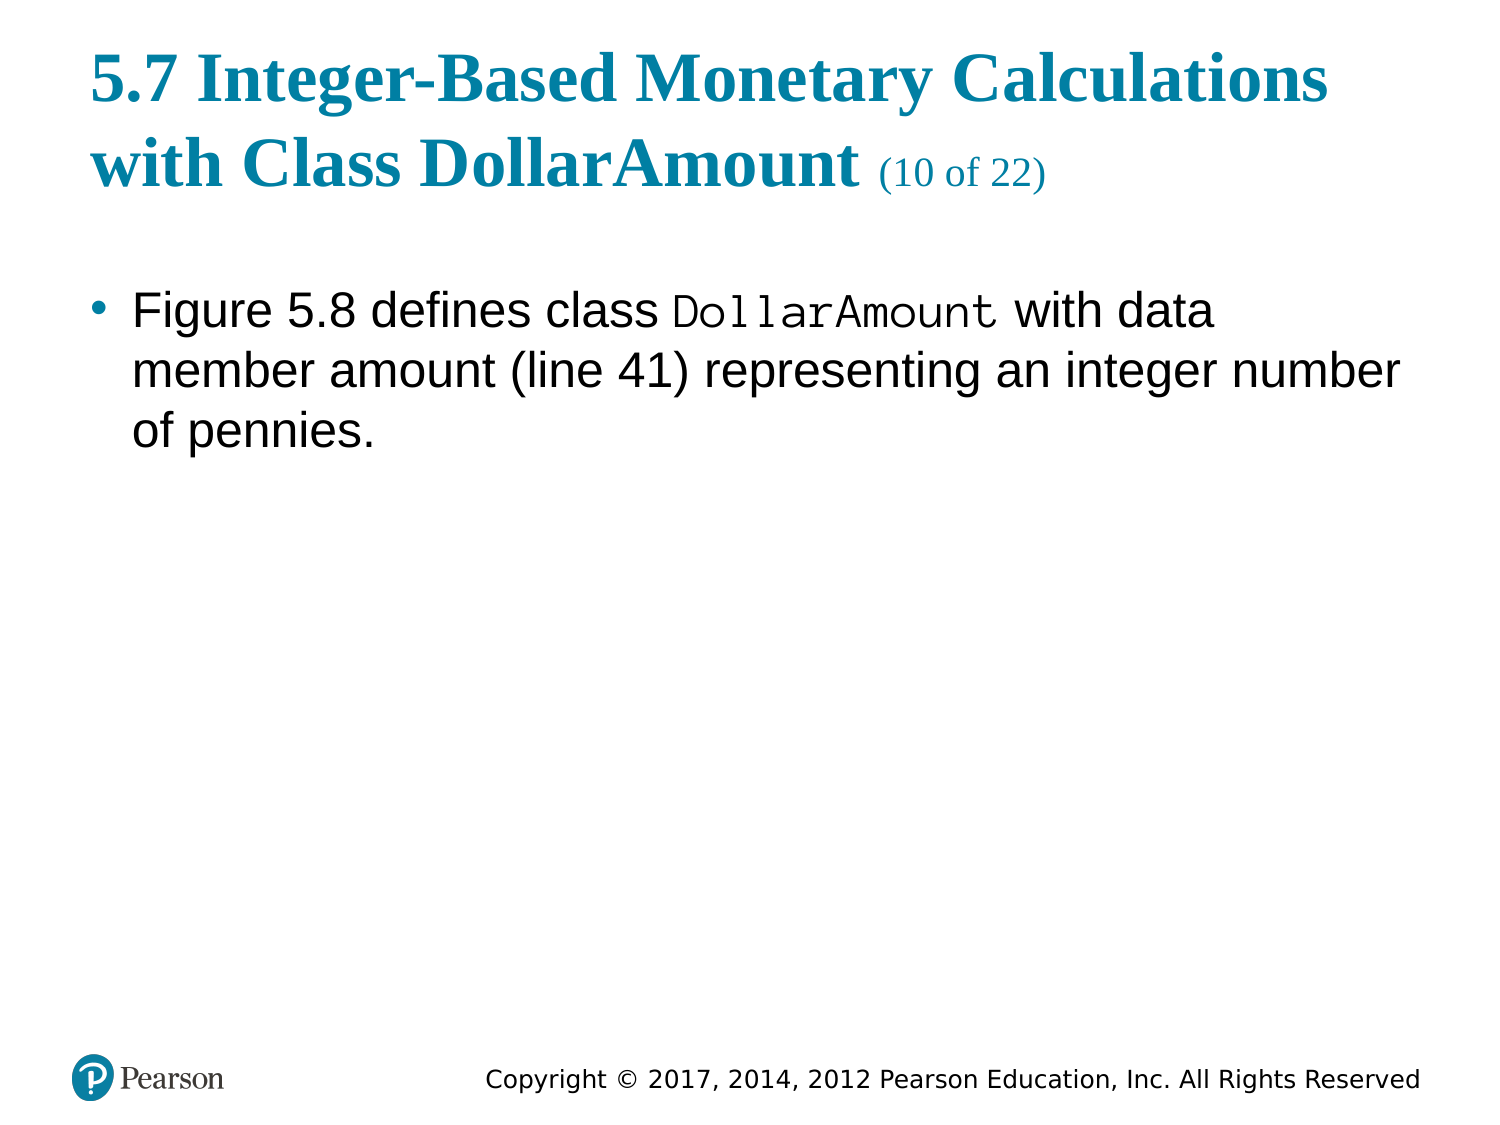

# 5.7 Integer-Based Monetary Calculations with Class DollarAmount (10 of 22)
Figure 5.8 defines class DollarAmount with data member amount (line 41) representing an integer number of pennies.